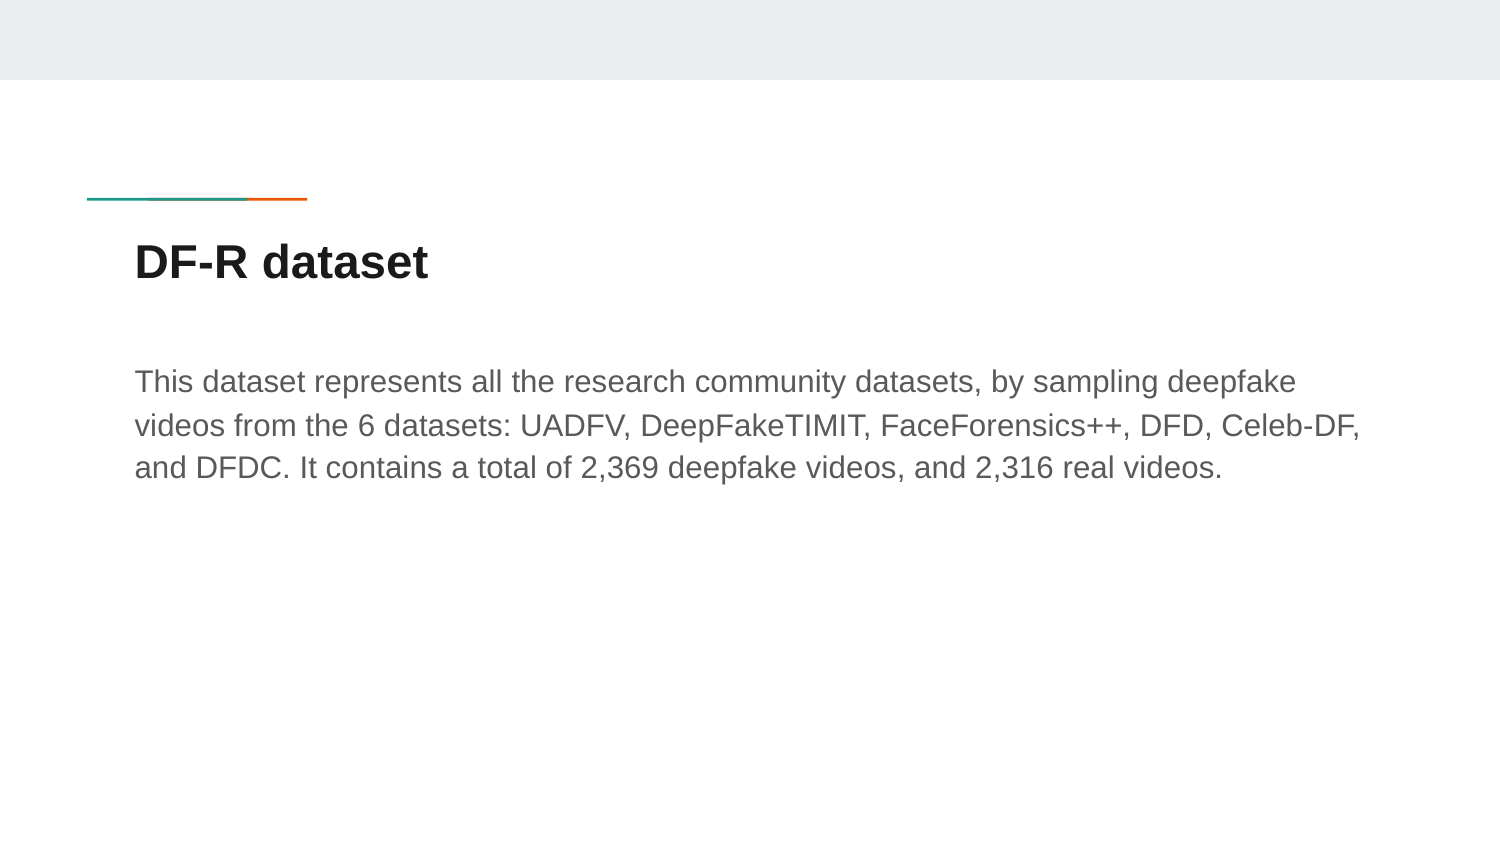

# DF-R dataset
This dataset represents all the research community datasets, by sampling deepfake videos from the 6 datasets: UADFV, DeepFakeTIMIT, FaceForensics++, DFD, Celeb-DF, and DFDC. It contains a total of 2,369 deepfake videos, and 2,316 real videos.